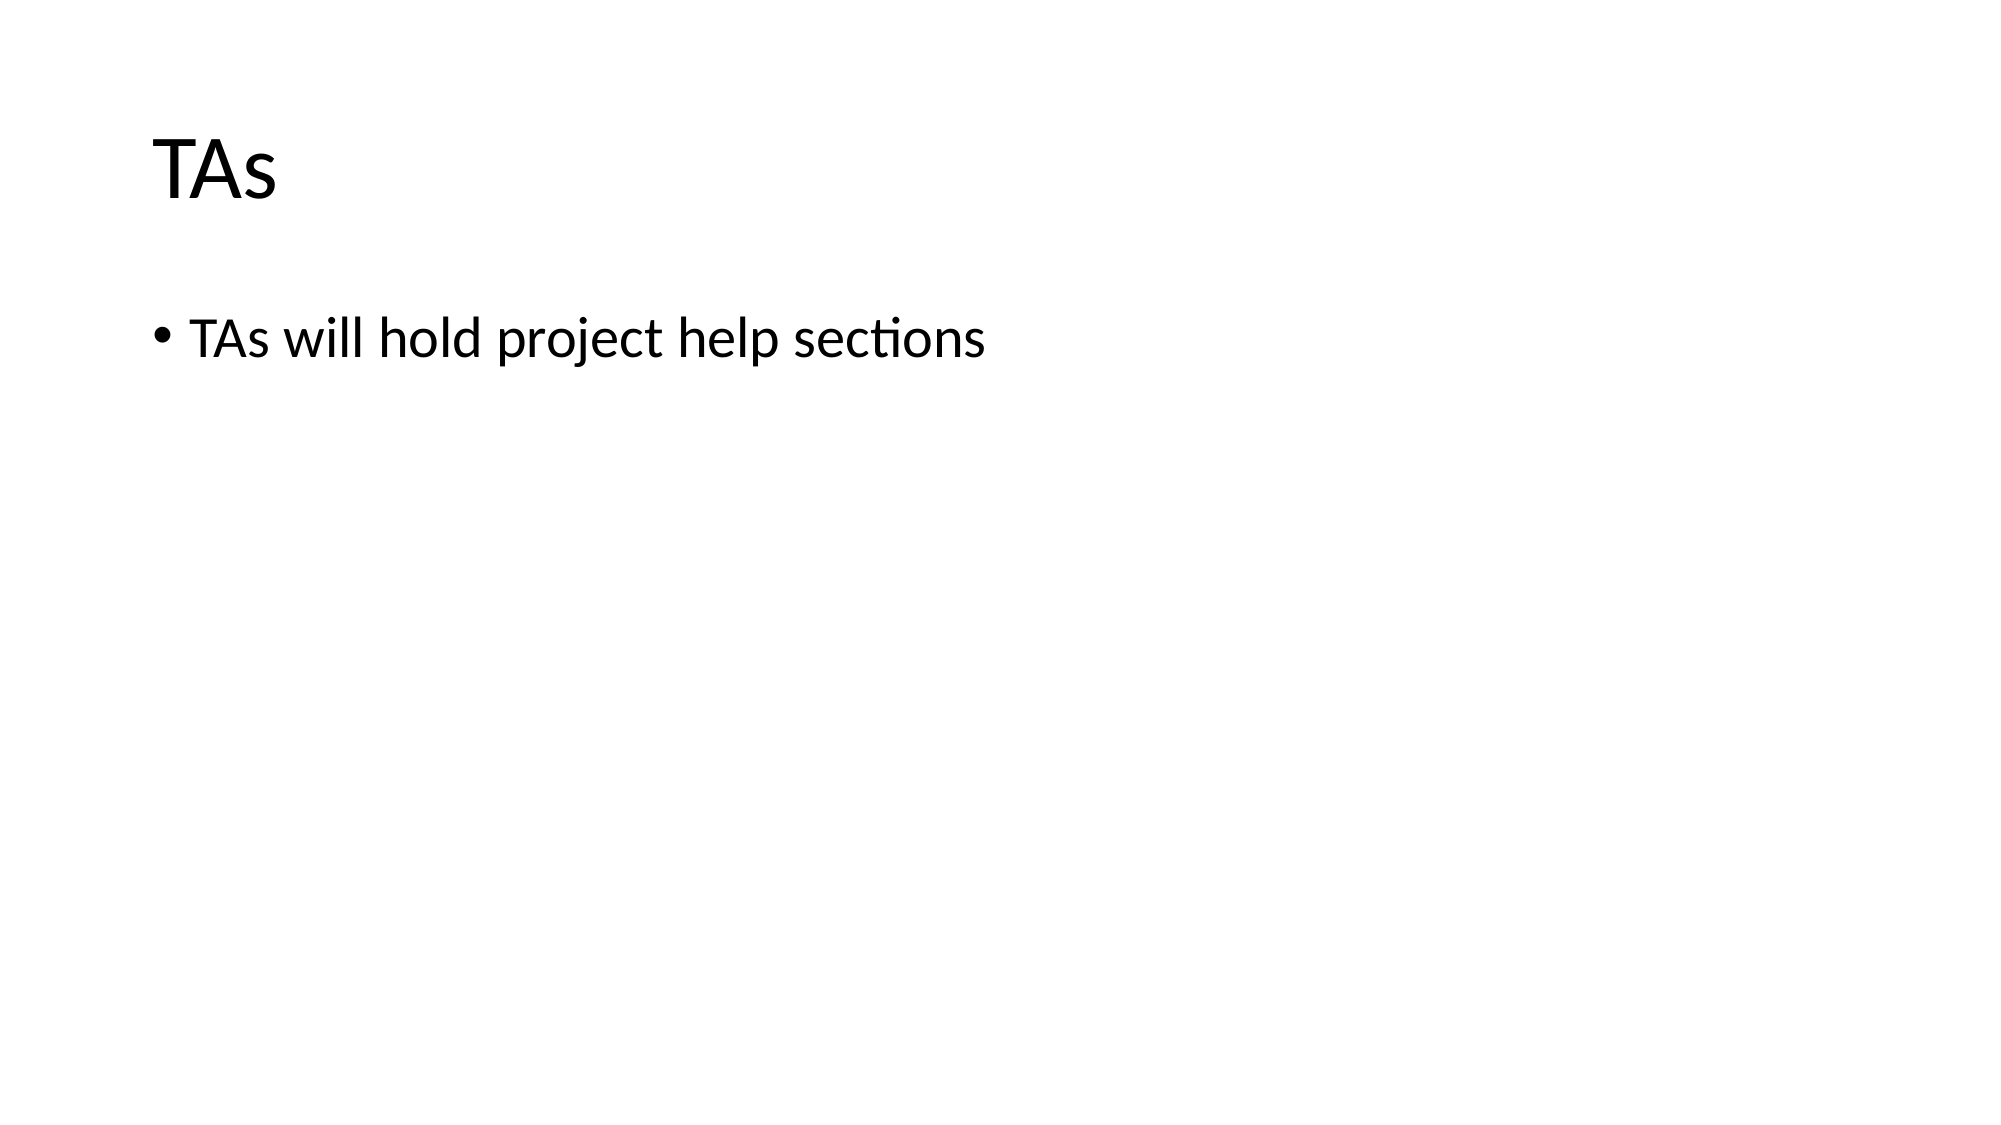

# TAs
TAs will hold project help sections